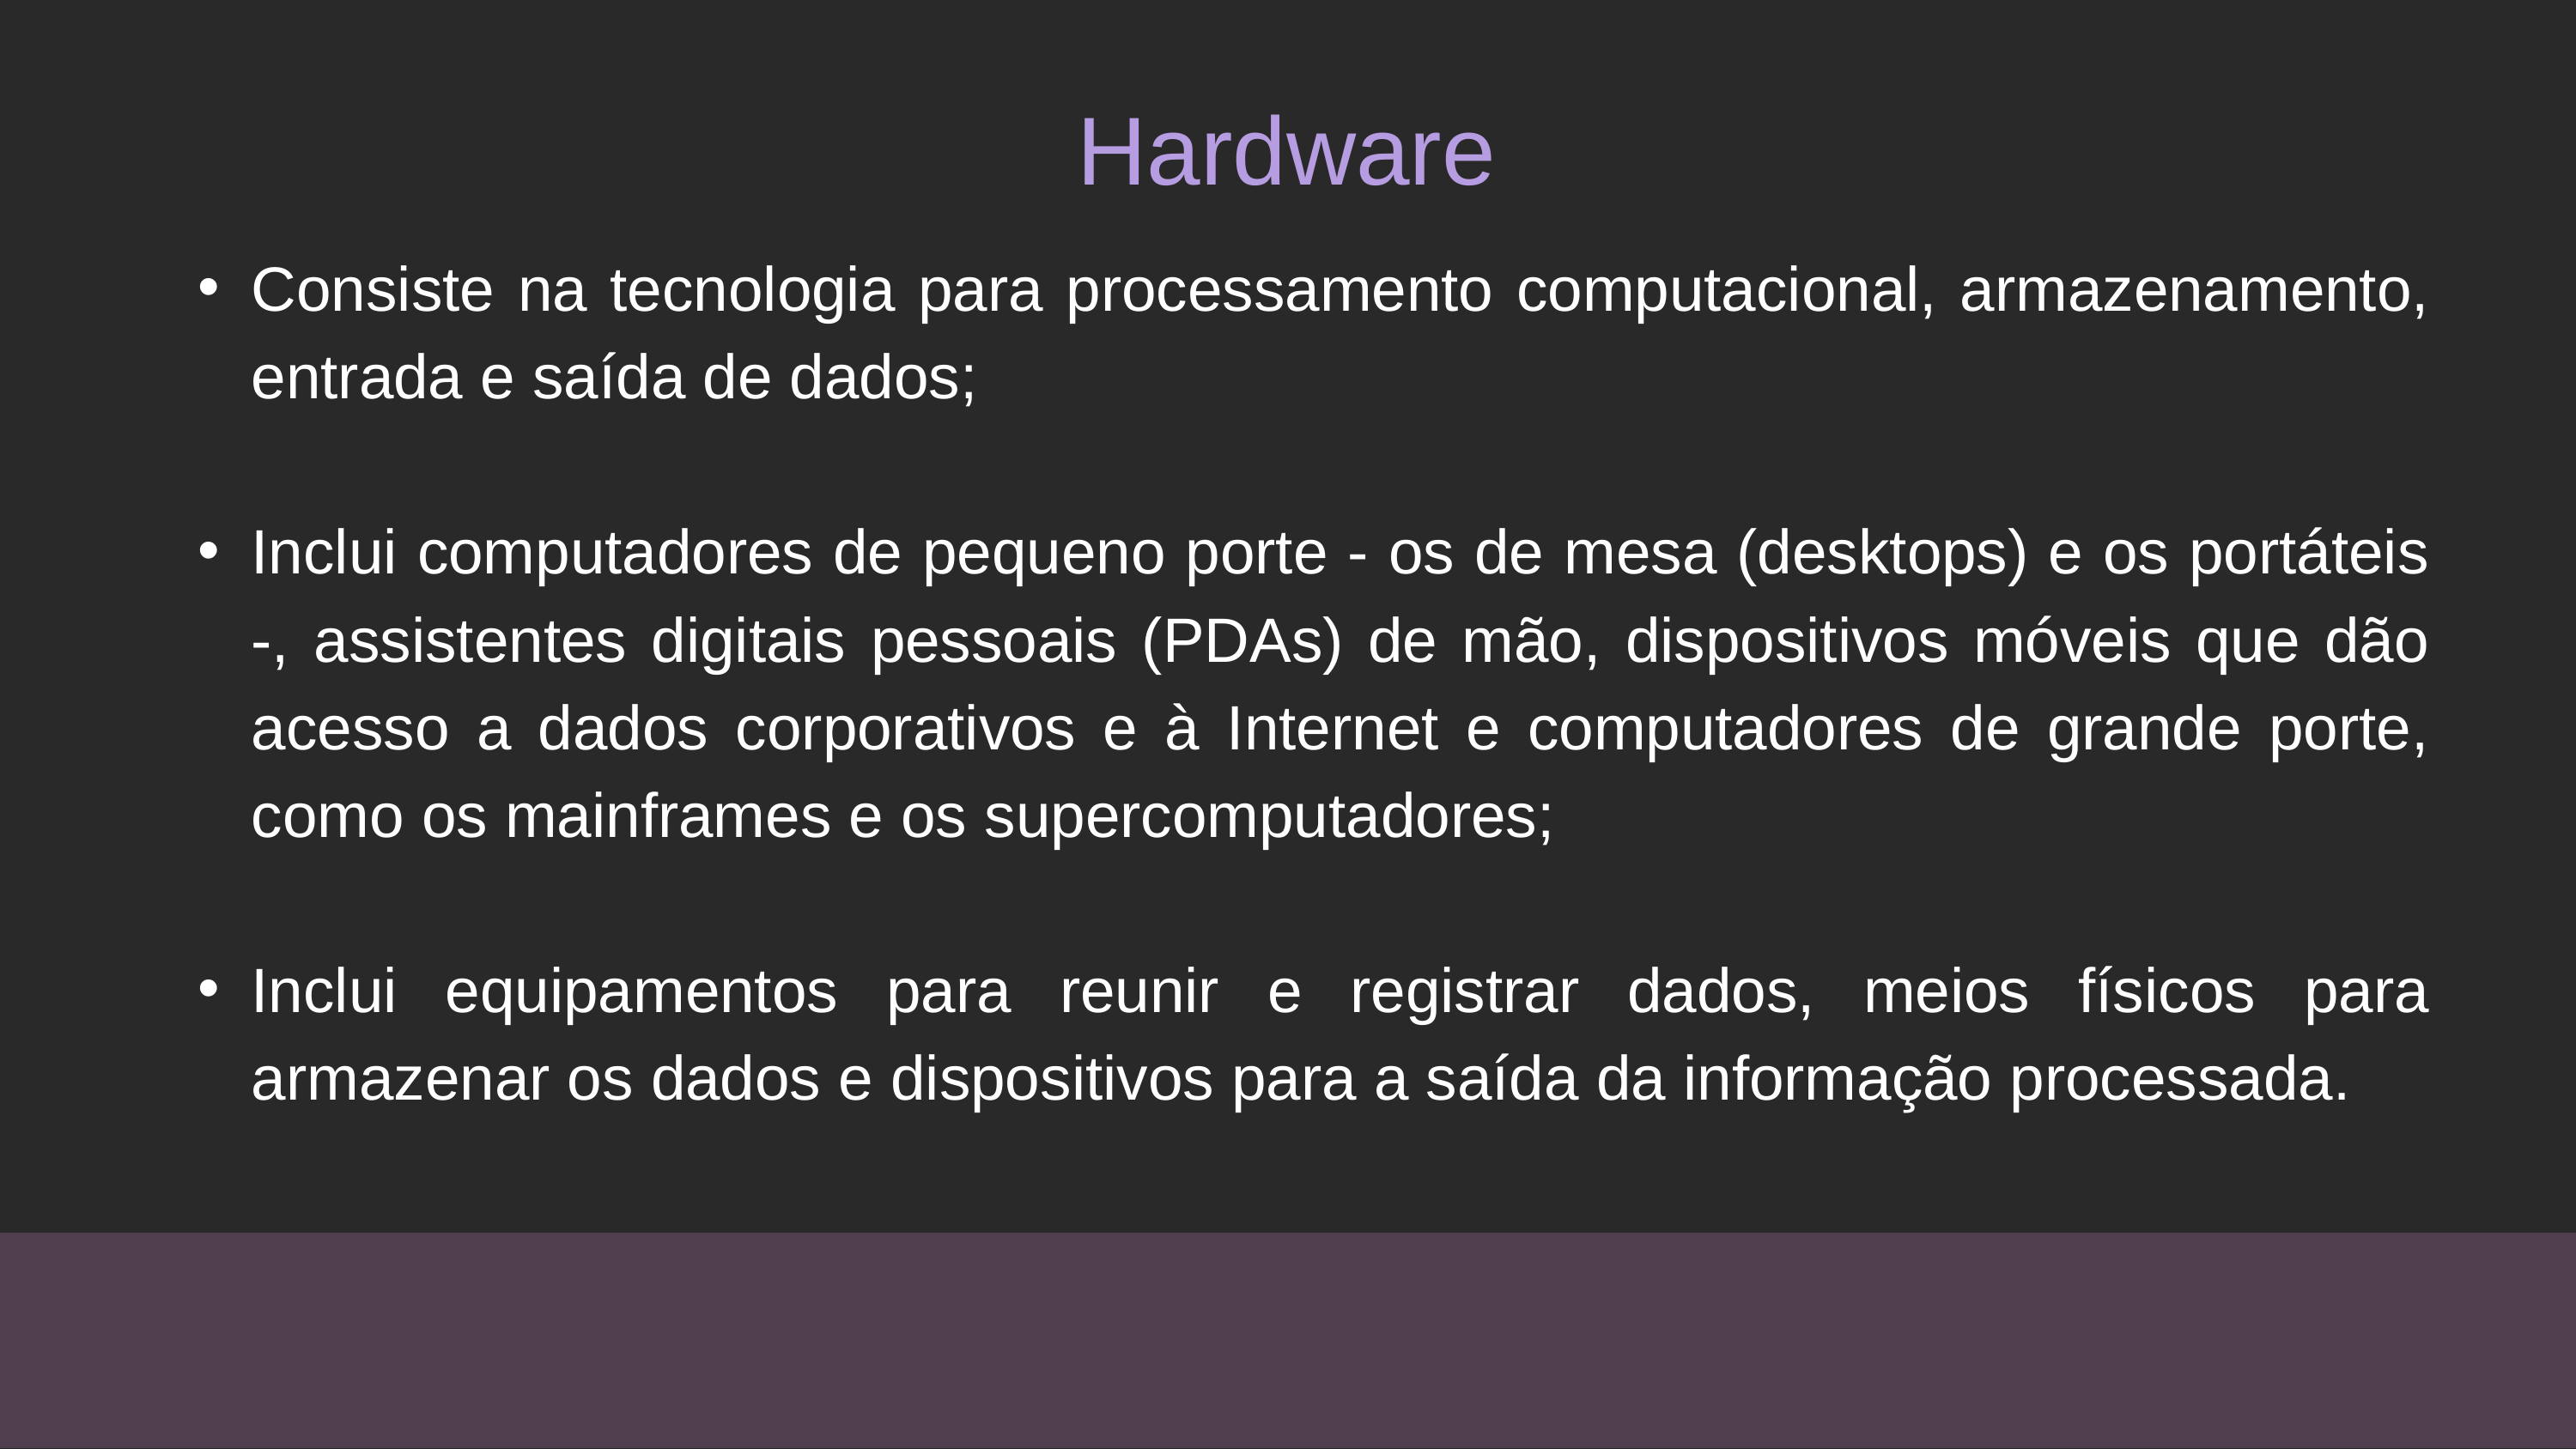

Hardware
Consiste na tecnologia para processamento computacional, armazenamento, entrada e saída de dados;

Inclui computadores de pequeno porte - os de mesa (desktops) e os portáteis -, assistentes digitais pessoais (PDAs) de mão, dispositivos móveis que dão acesso a dados corporativos e à Internet e computadores de grande porte, como os mainframes e os supercomputadores;

Inclui equipamentos para reunir e registrar dados, meios físicos para armazenar os dados e dispositivos para a saída da informação processada.